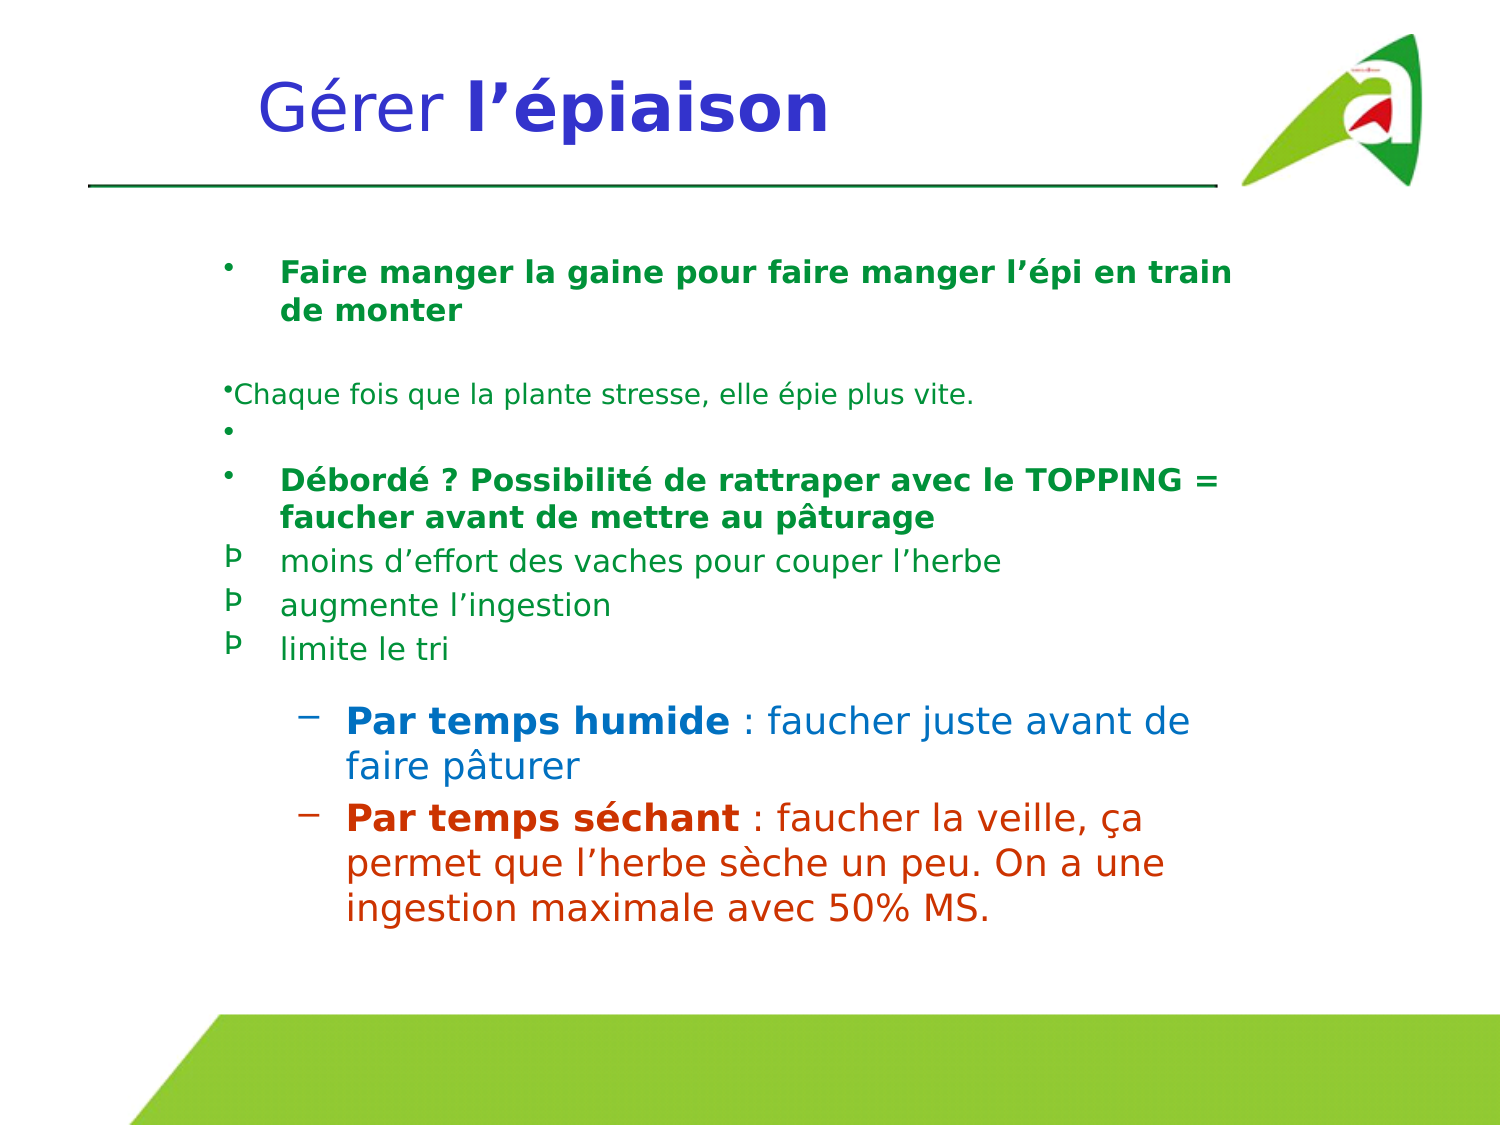

# Gérer l’épiaison
Faire manger la gaine pour faire manger l’épi en train de monter

Chaque fois que la plante stresse, elle épie plus vite.

Débordé ? Possibilité de rattraper avec le TOPPING = faucher avant de mettre au pâturage
moins d’effort des vaches pour couper l’herbe
augmente l’ingestion
limite le tri

Par temps humide : faucher juste avant de faire pâturer
Par temps séchant : faucher la veille, ça permet que l’herbe sèche un peu. On a une ingestion maximale avec 50% MS.